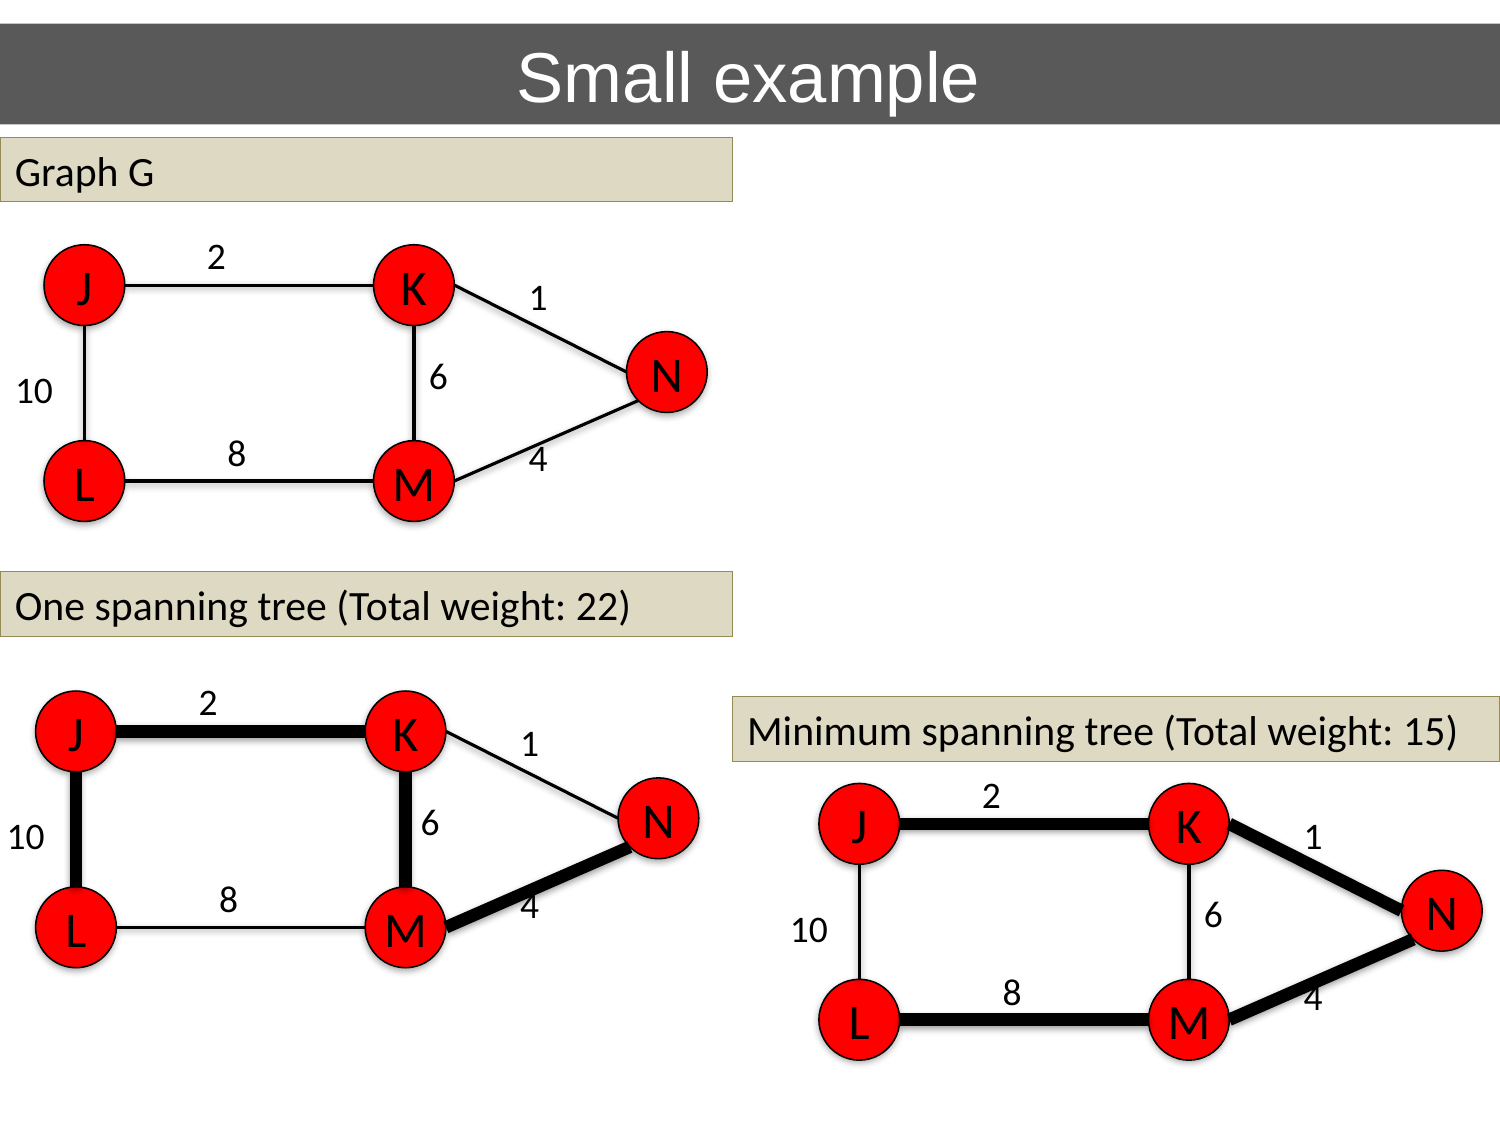

# Small example
Graph G
2
J
K
1
N
6
10
8
4
L
M
One spanning tree (Total weight: 22)
2
J
K
Minimum spanning tree (Total weight: 15)
1
2
N
J
K
6
1
10
8
N
4
6
L
M
10
8
4
L
M